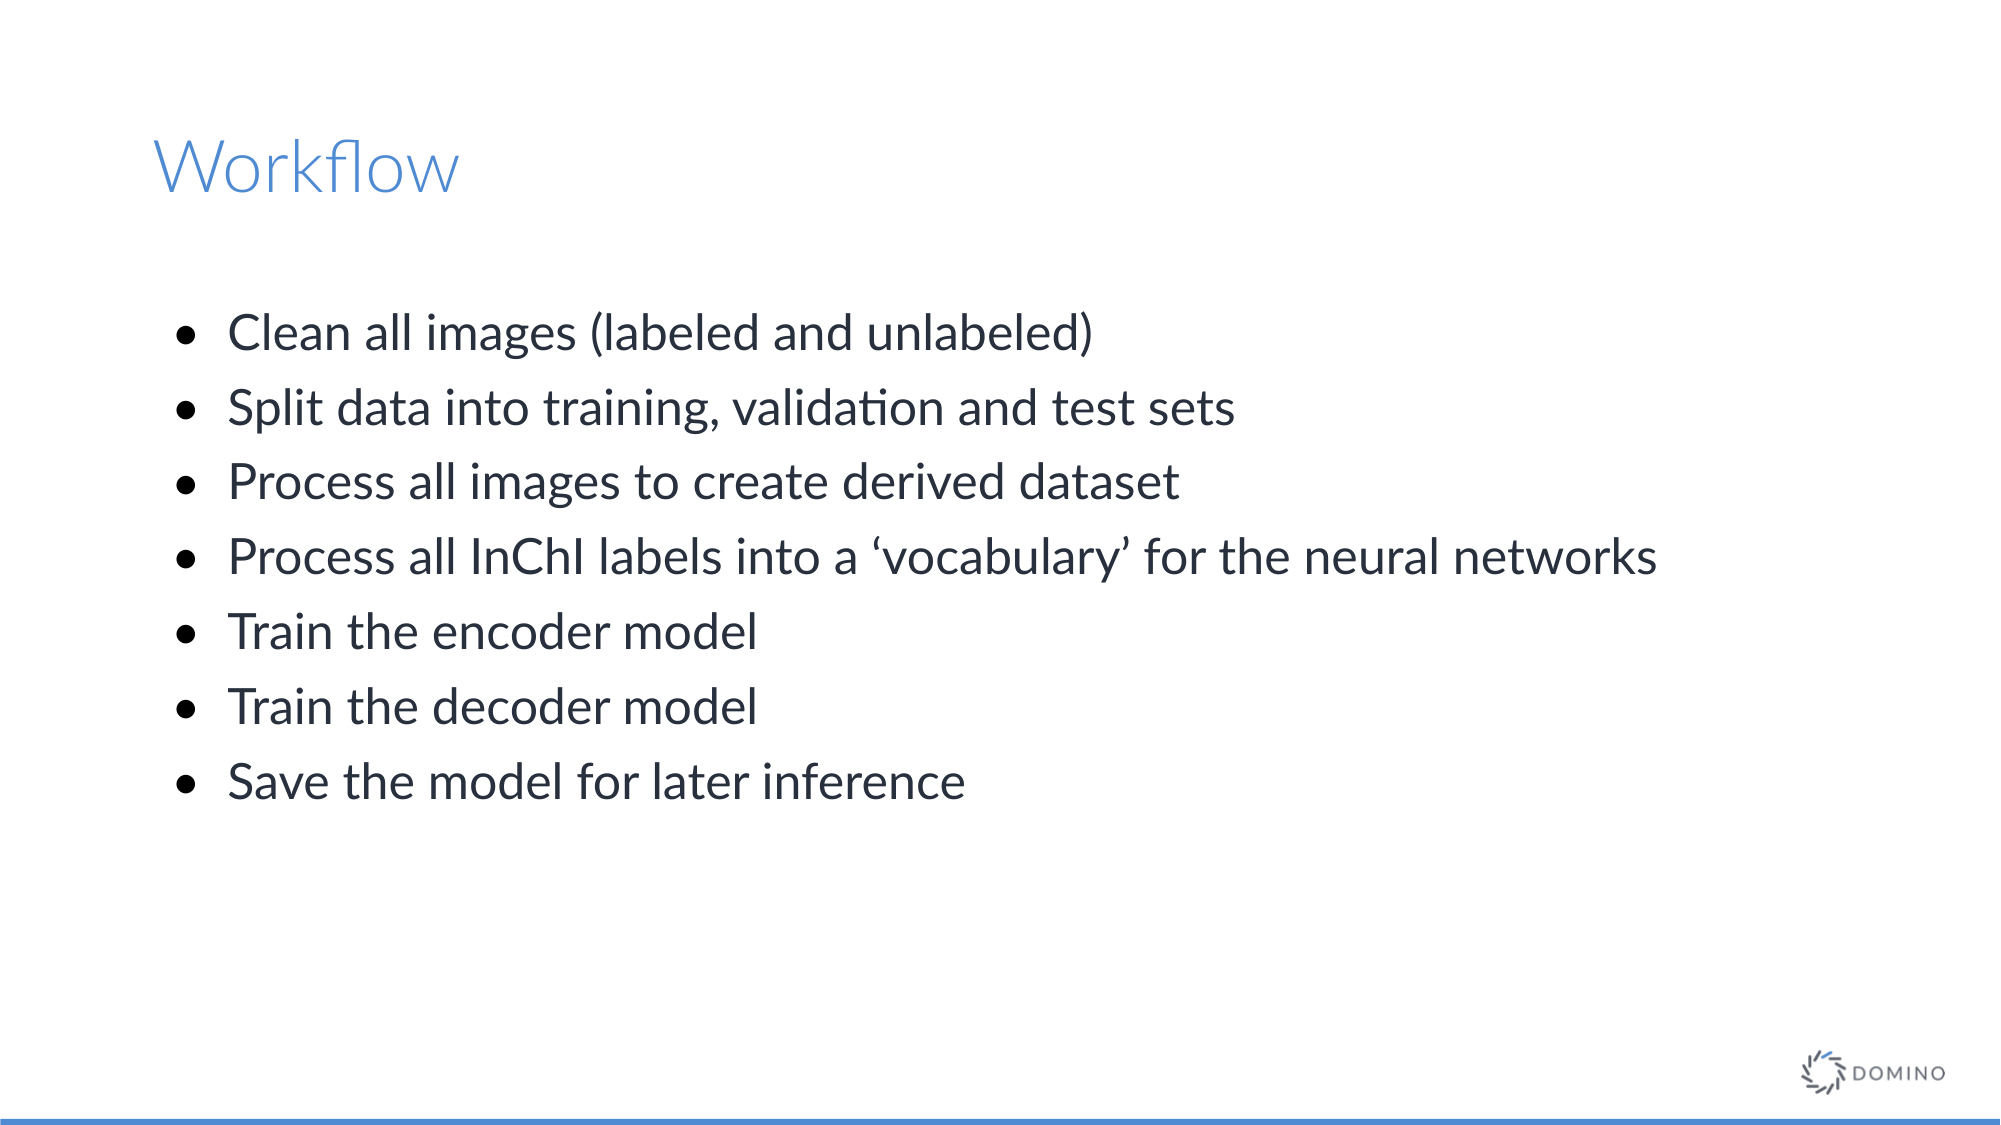

# Workflow
Clean all images (labeled and unlabeled)
Split data into training, validation and test sets
Process all images to create derived dataset
Process all InChI labels into a ‘vocabulary’ for the neural networks
Train the encoder model
Train the decoder model
Save the model for later inference